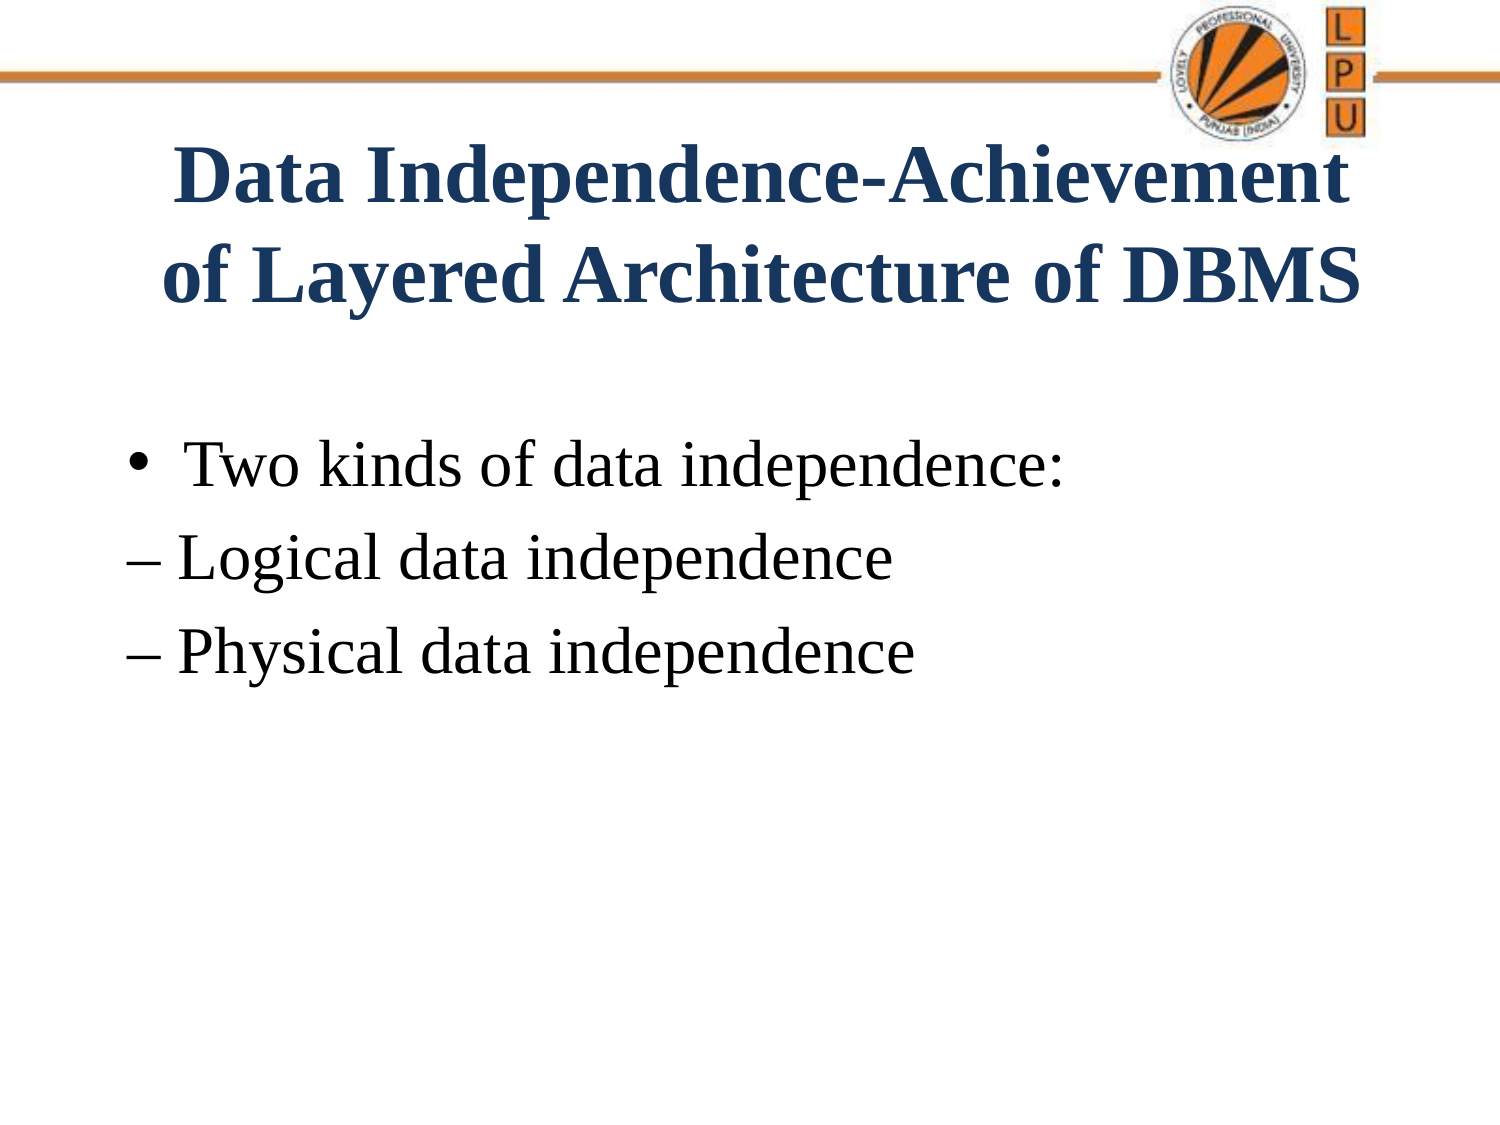

# Data Independence-Achievement of Layered Architecture of DBMS
Two kinds of data independence:
– Logical data independence
– Physical data independence